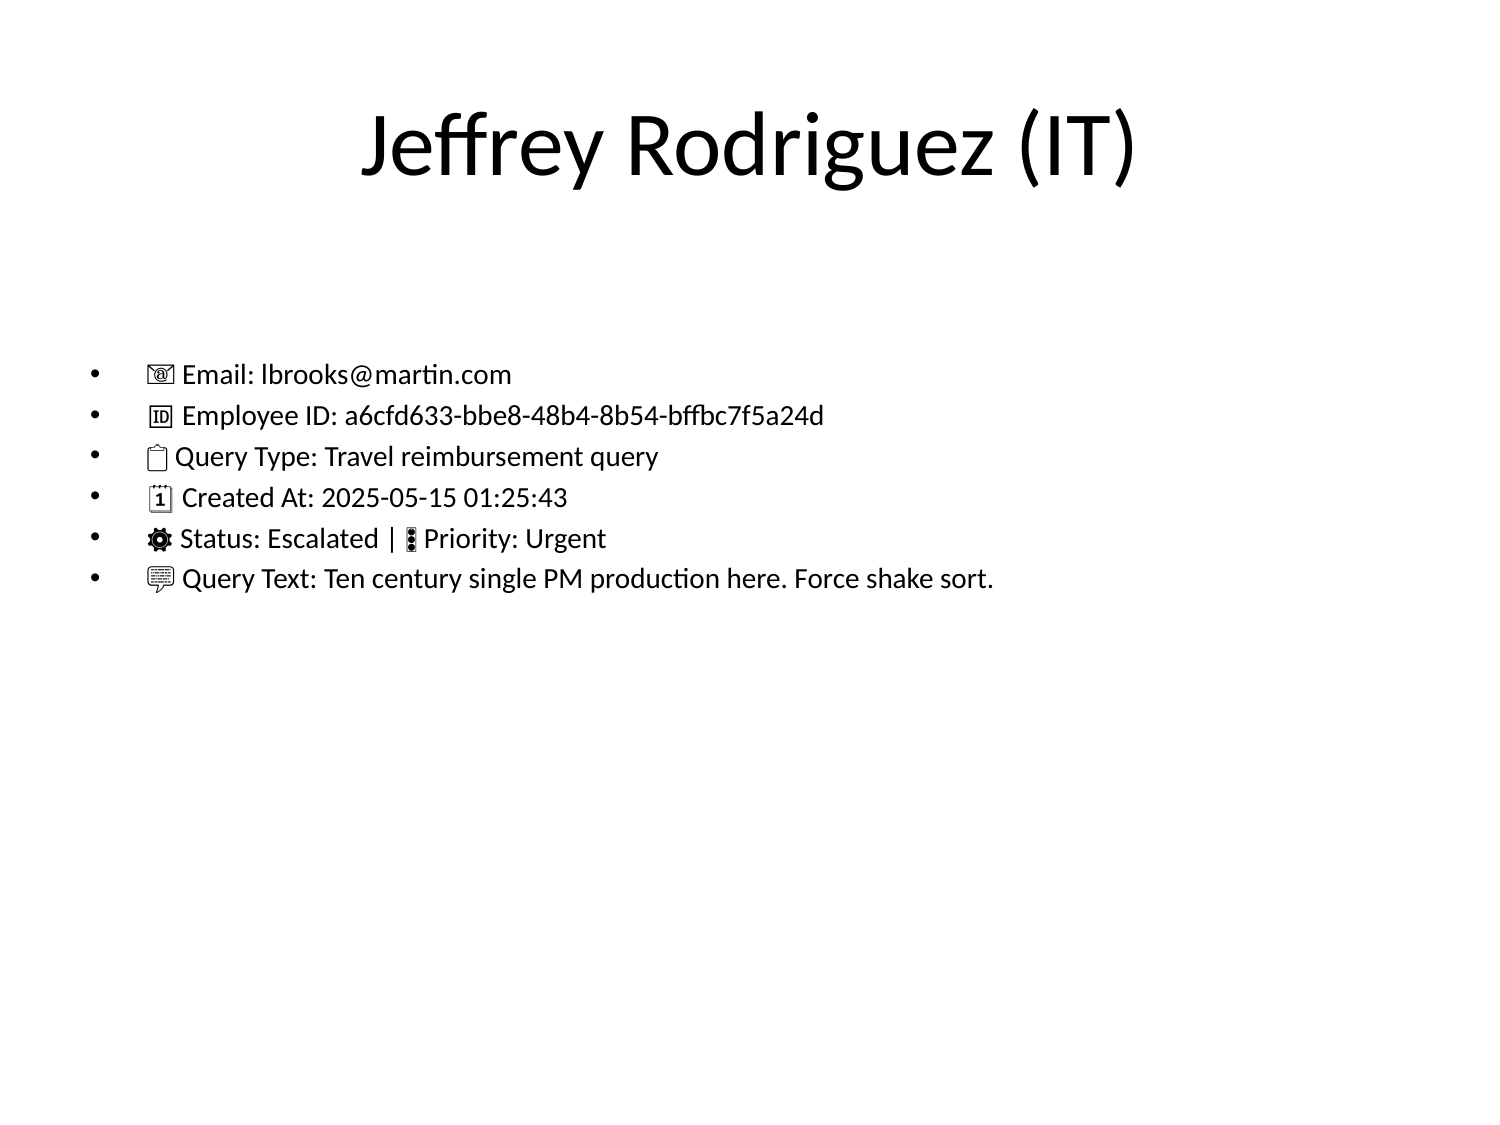

# Jeffrey Rodriguez (IT)

📧 Email: lbrooks@martin.com
🆔 Employee ID: a6cfd633-bbe8-48b4-8b54-bffbc7f5a24d
📋 Query Type: Travel reimbursement query
🗓 Created At: 2025-05-15 01:25:43
⚙ Status: Escalated | 🚦 Priority: Urgent
💬 Query Text: Ten century single PM production here. Force shake sort.